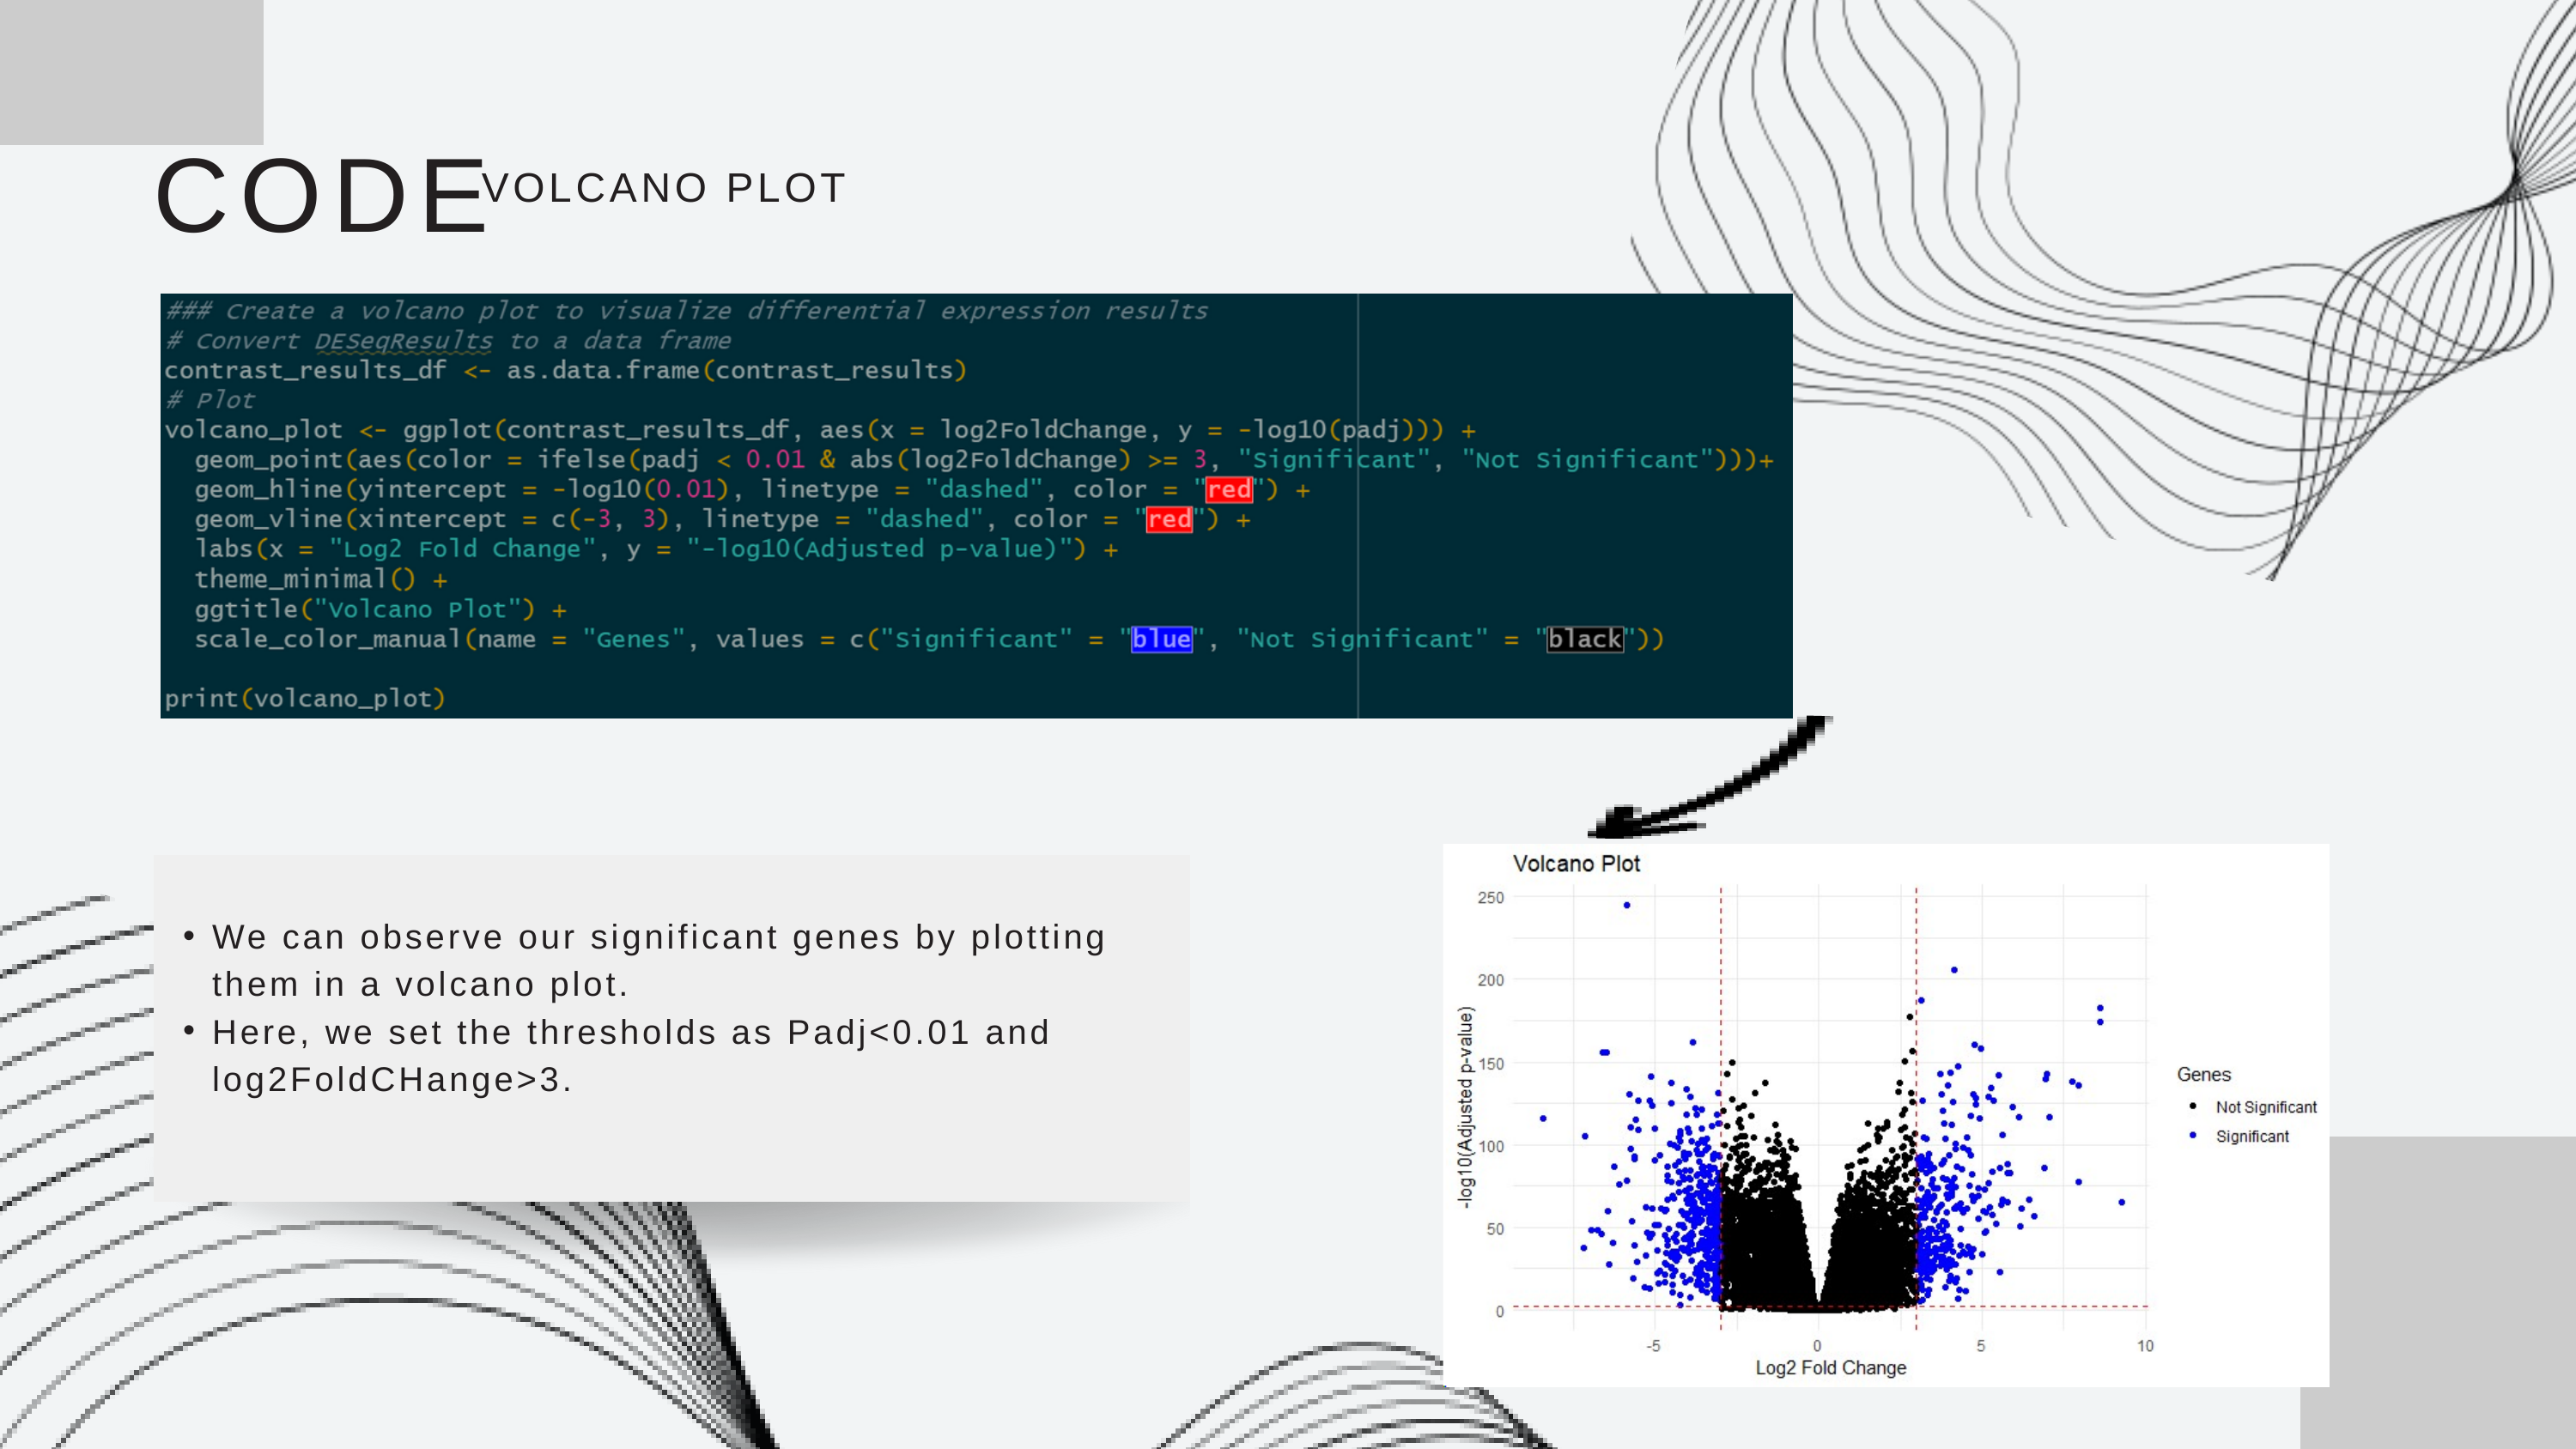

CODE
VOLCANO PLOT

We can observe our significant genes by plotting them in a volcano plot.
Here, we set the thresholds as Padj<0.01 and log2FoldCHange>3.